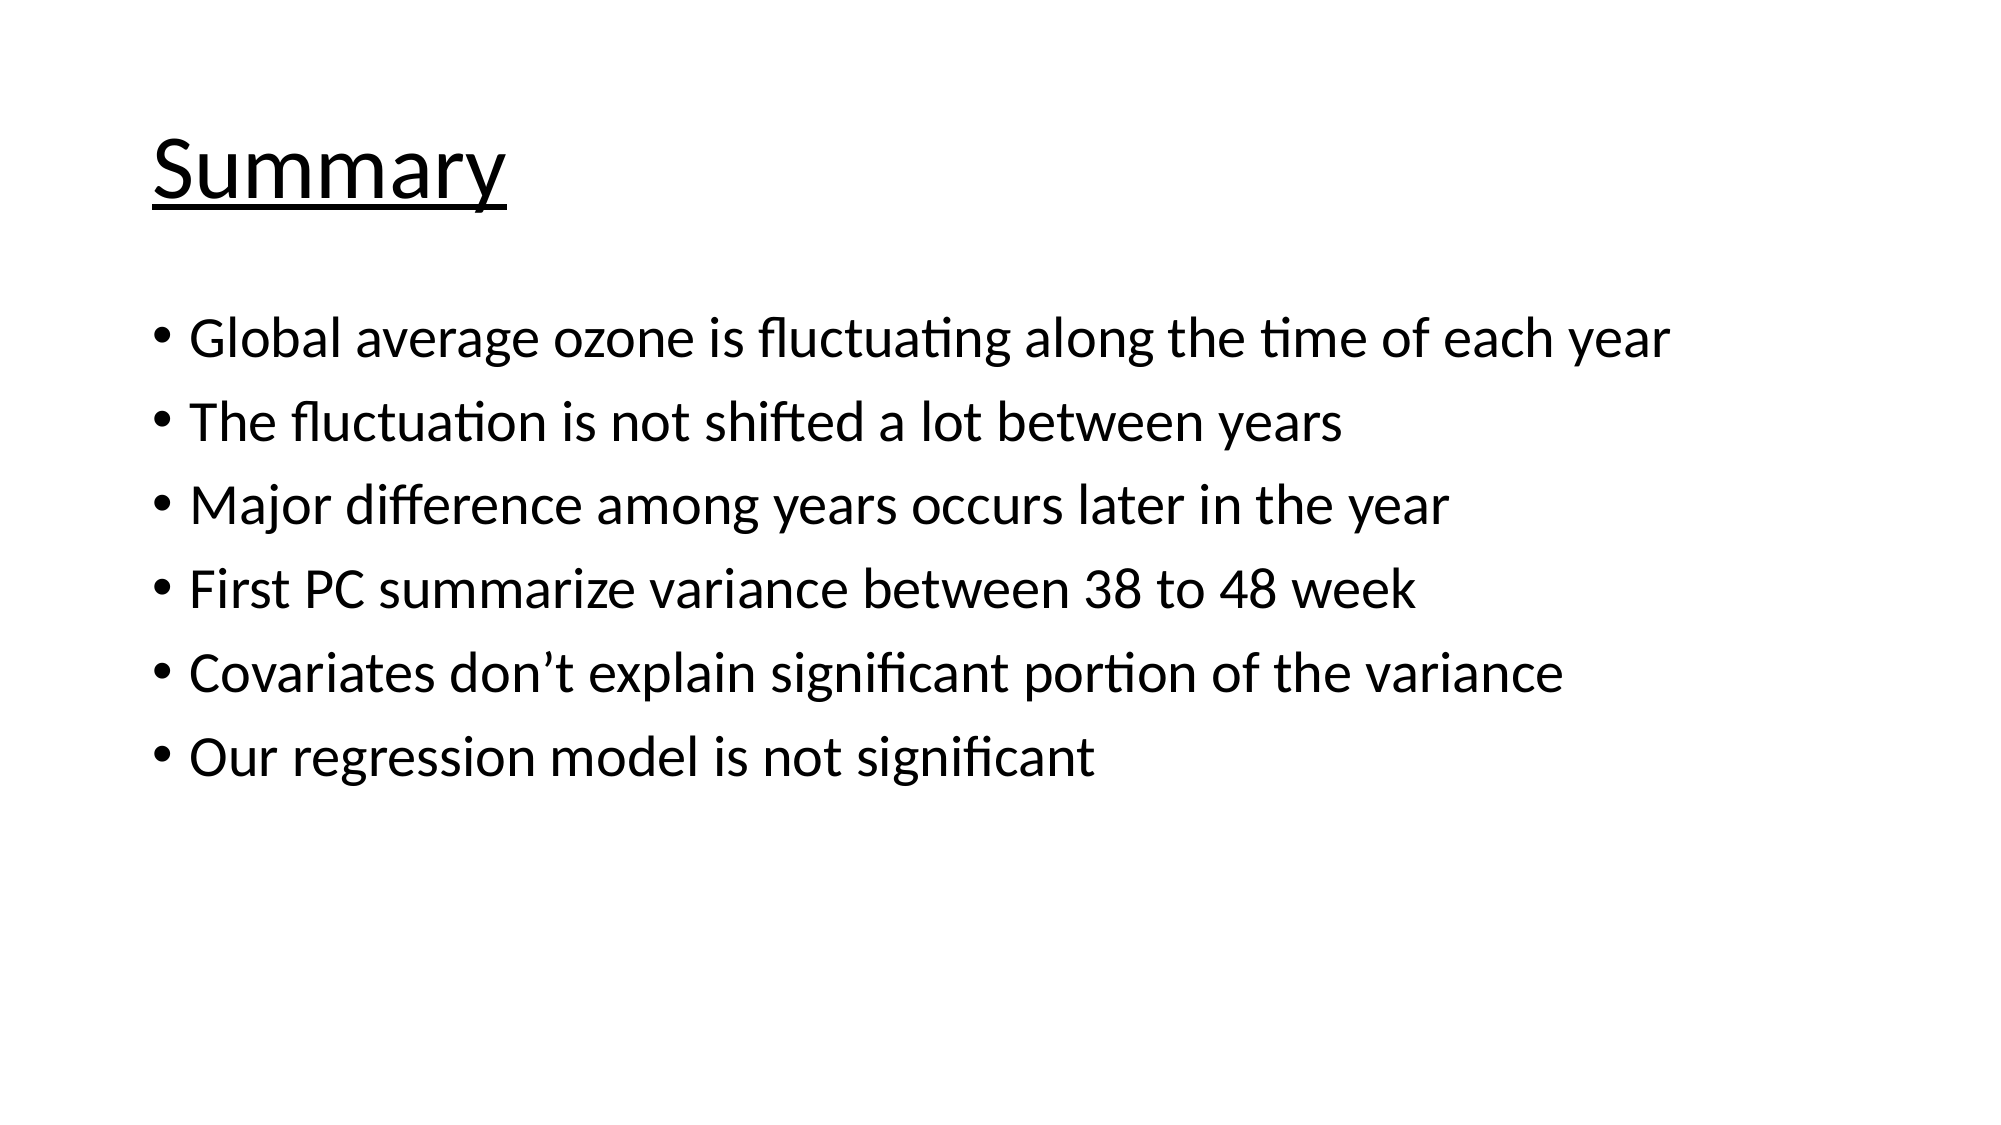

# Summary
Global average ozone is fluctuating along the time of each year
The fluctuation is not shifted a lot between years
Major difference among years occurs later in the year
First PC summarize variance between 38 to 48 week
Covariates don’t explain significant portion of the variance
Our regression model is not significant